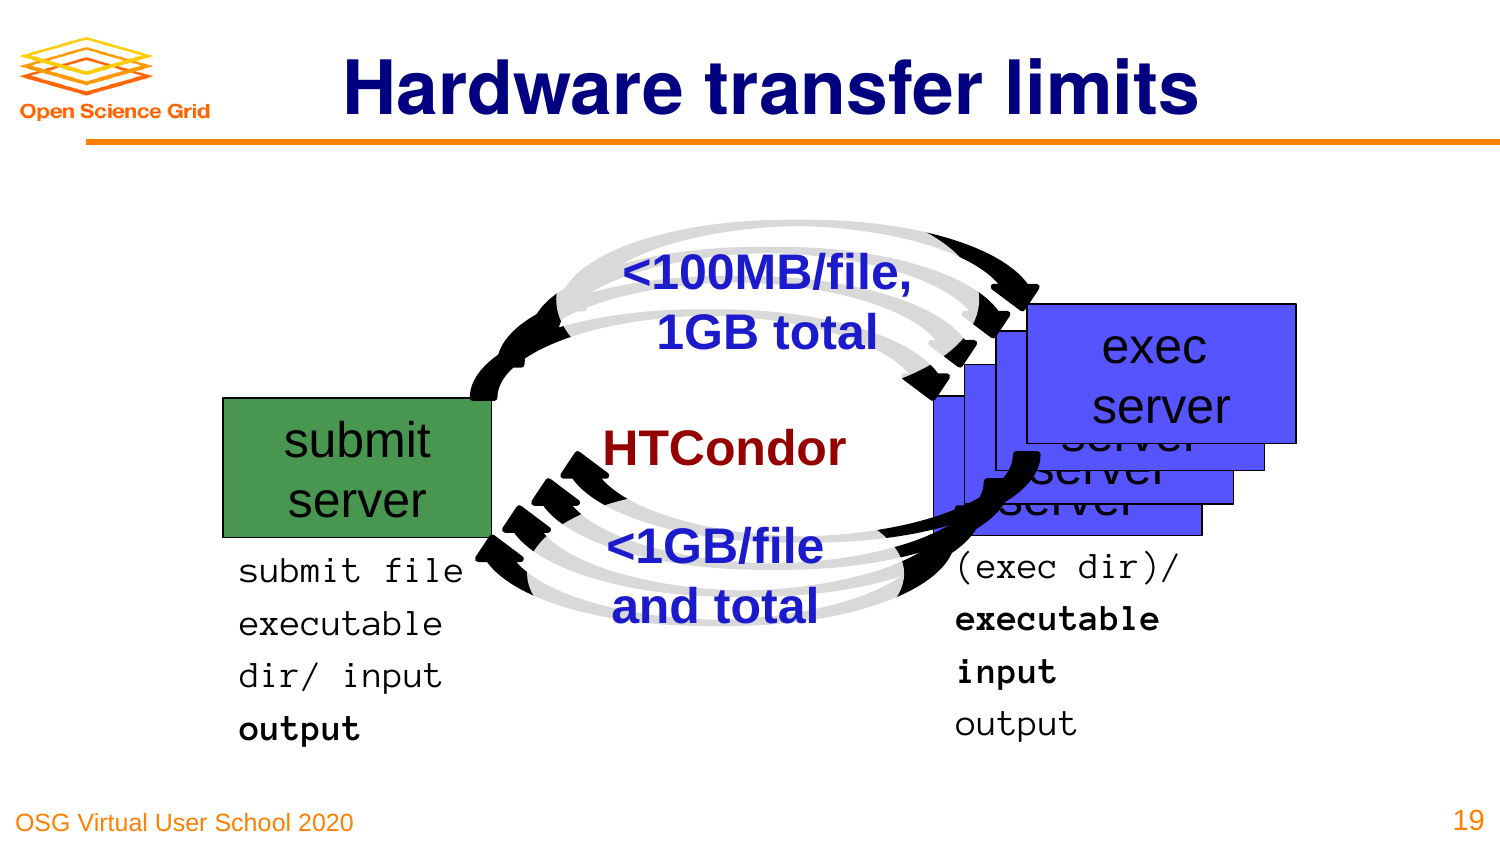

# Hardware transfer limits
<100MB/file, 1GB total

exec  server

exec  server
exec  server
exec  server
submit server
HTCondor

<1GB/file and total

(exec dir)/
executable
input
output
submit file
executable
dir/ input
output

19